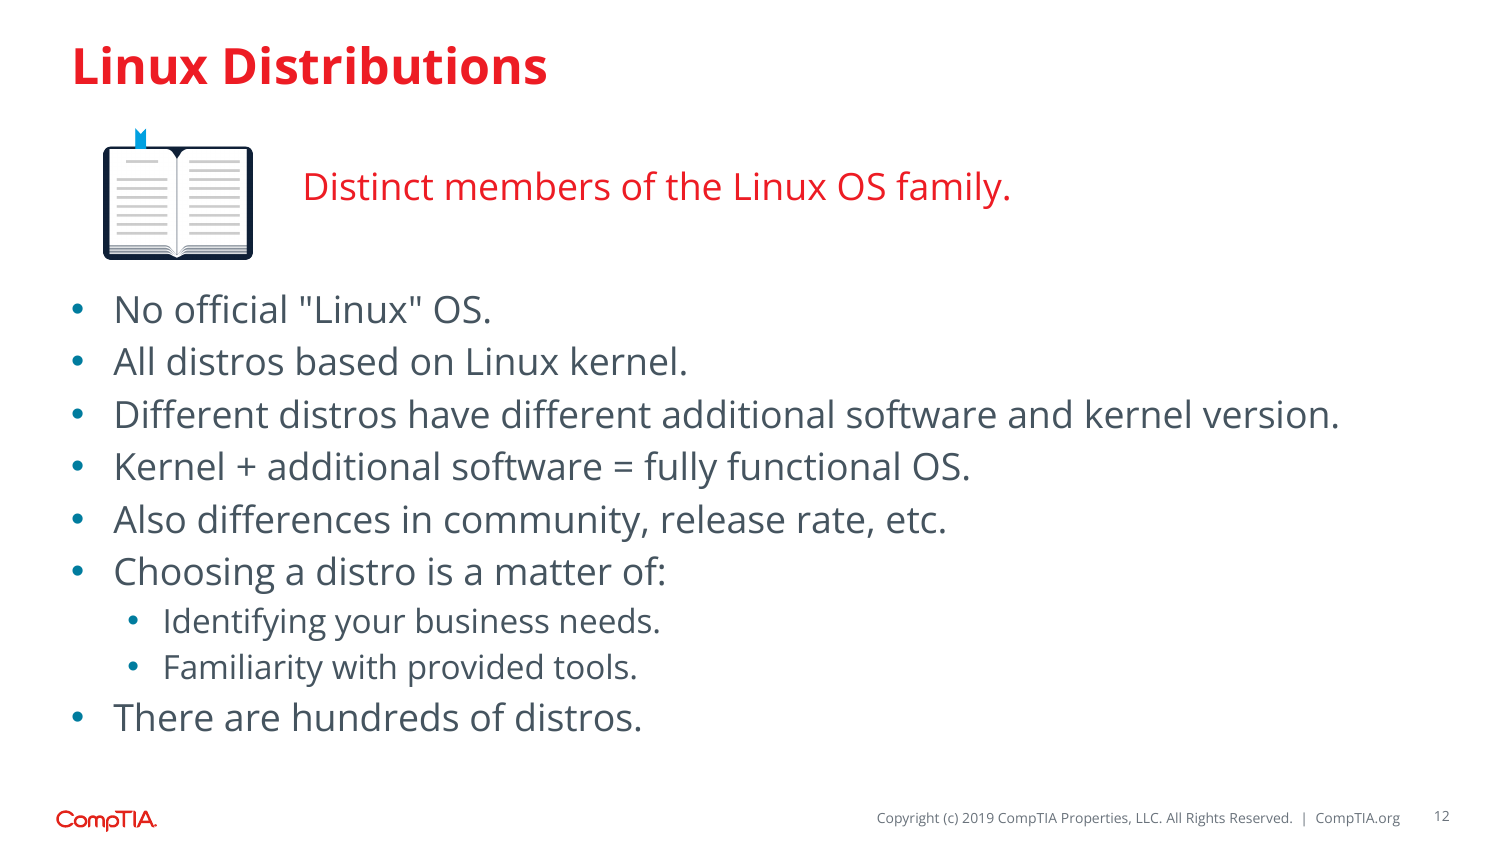

# Linux Distributions
Distinct members of the Linux OS family.
No official "Linux" OS.
All distros based on Linux kernel.
Different distros have different additional software and kernel version.
Kernel + additional software = fully functional OS.
Also differences in community, release rate, etc.
Choosing a distro is a matter of:
Identifying your business needs.
Familiarity with provided tools.
There are hundreds of distros.
12